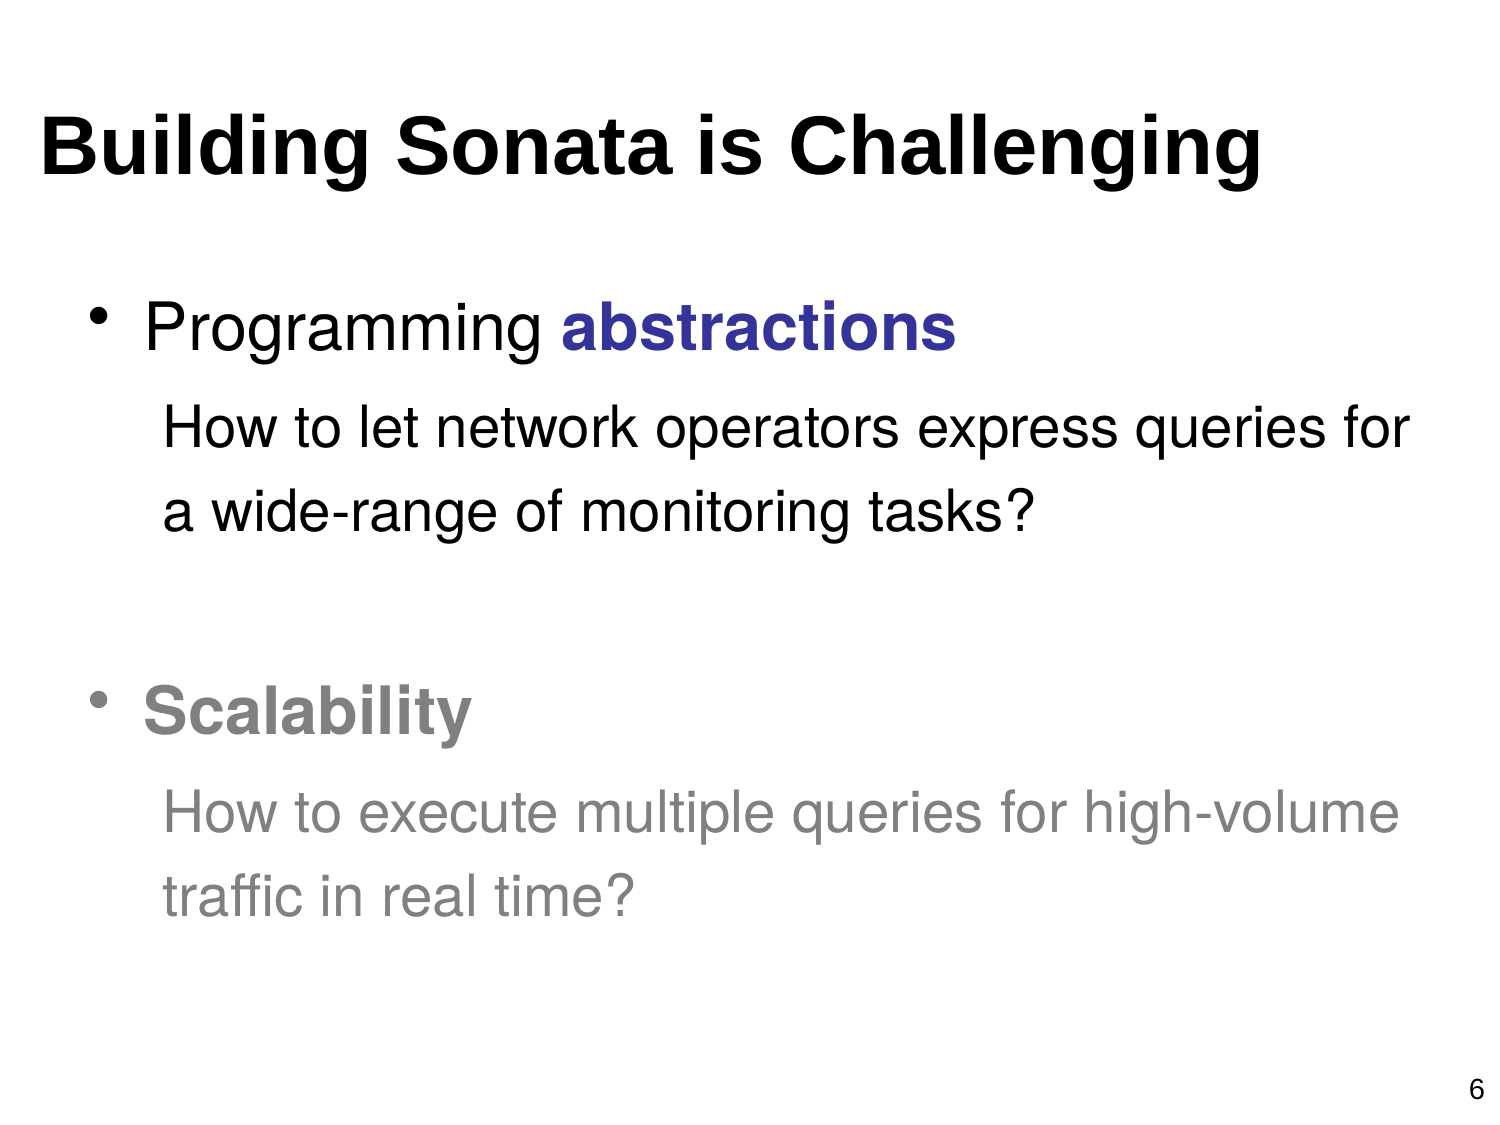

# Building Sonata is Challenging
Programming abstractions
How to let network operators express queries for a wide-range of monitoring tasks?

Scalability
How to execute multiple queries for high-volume traffic in real time?

6